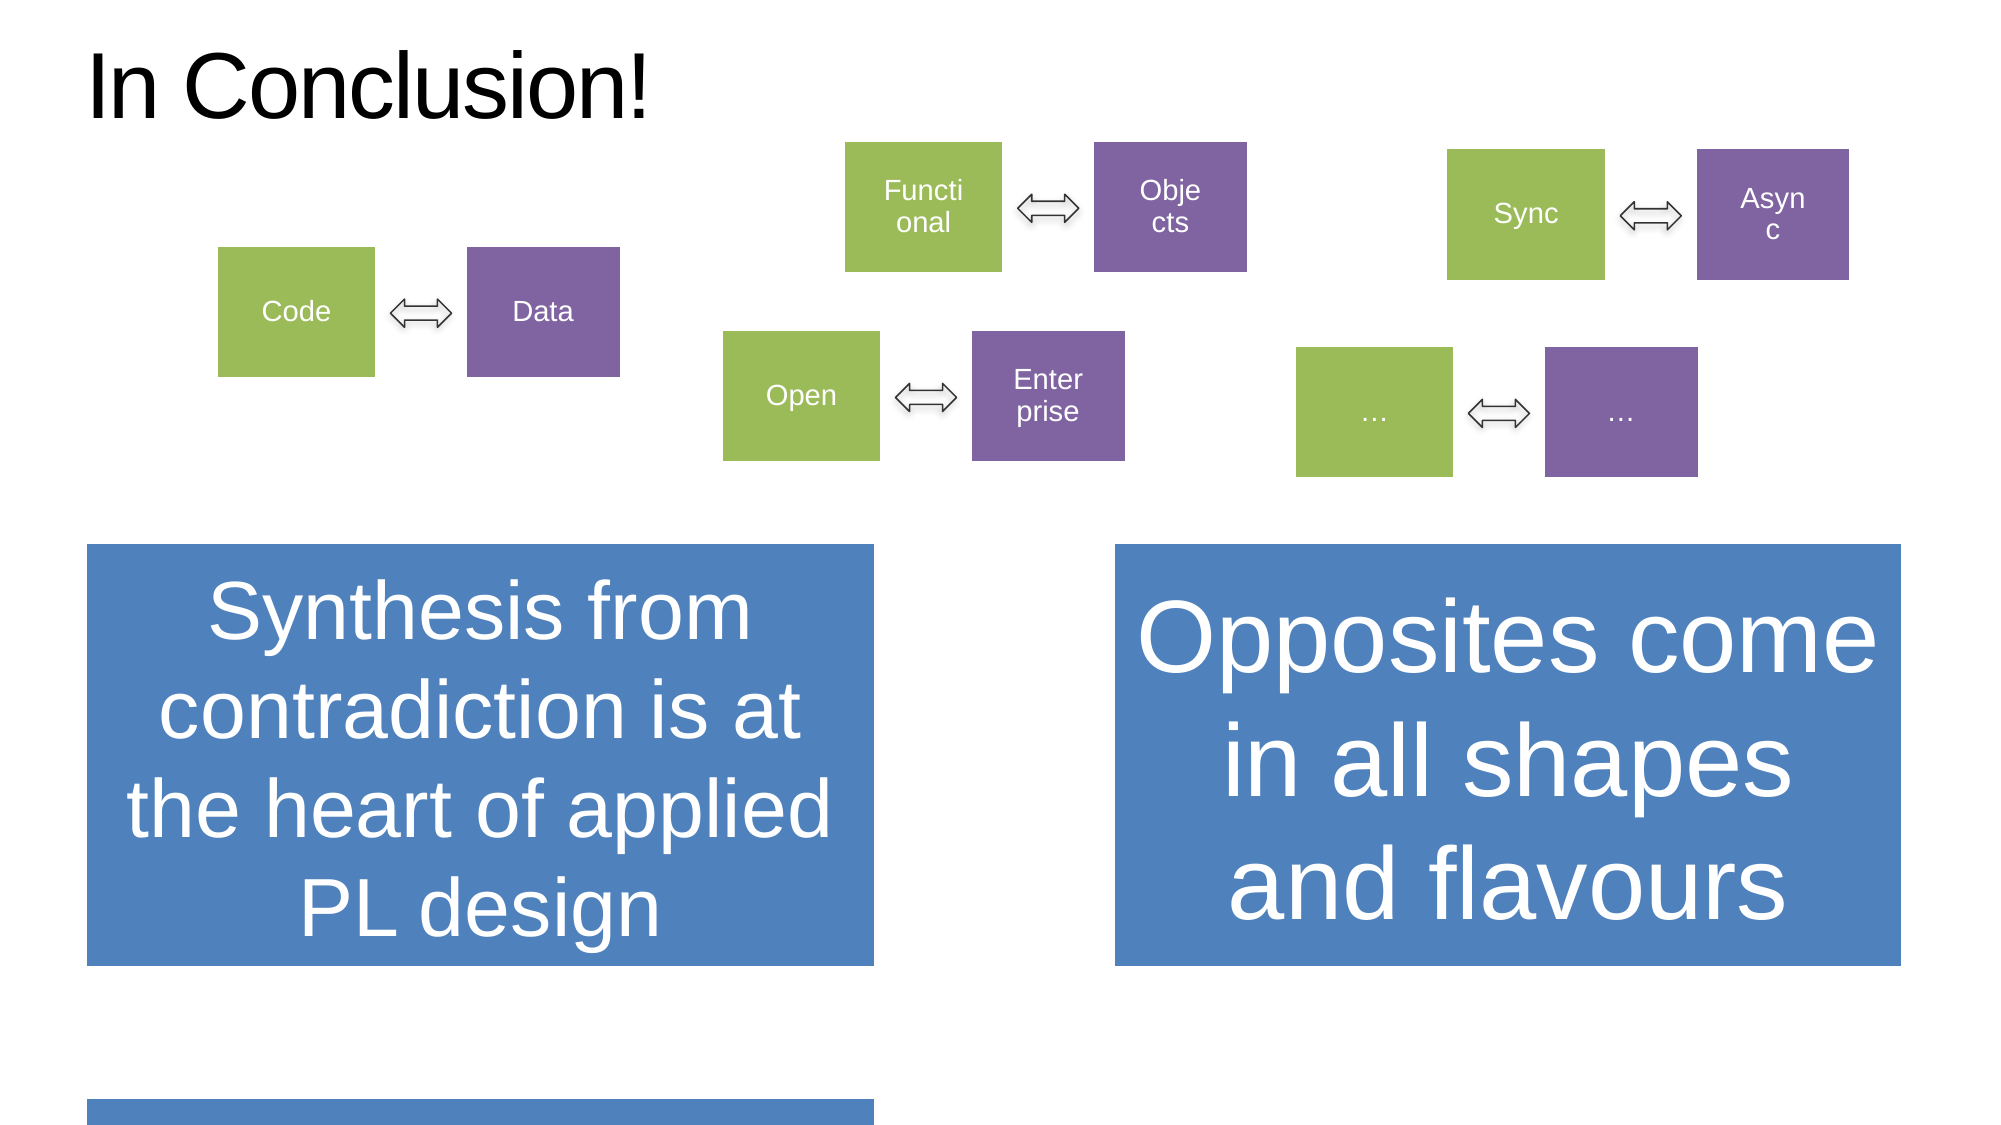

# In Conclusion!
Functional
Objects

Sync
Async

Code
Data

Open
Enterprise

…
…

Opposites come in all shapes and flavours
Synthesis from contradiction is at the heart of applied PL design